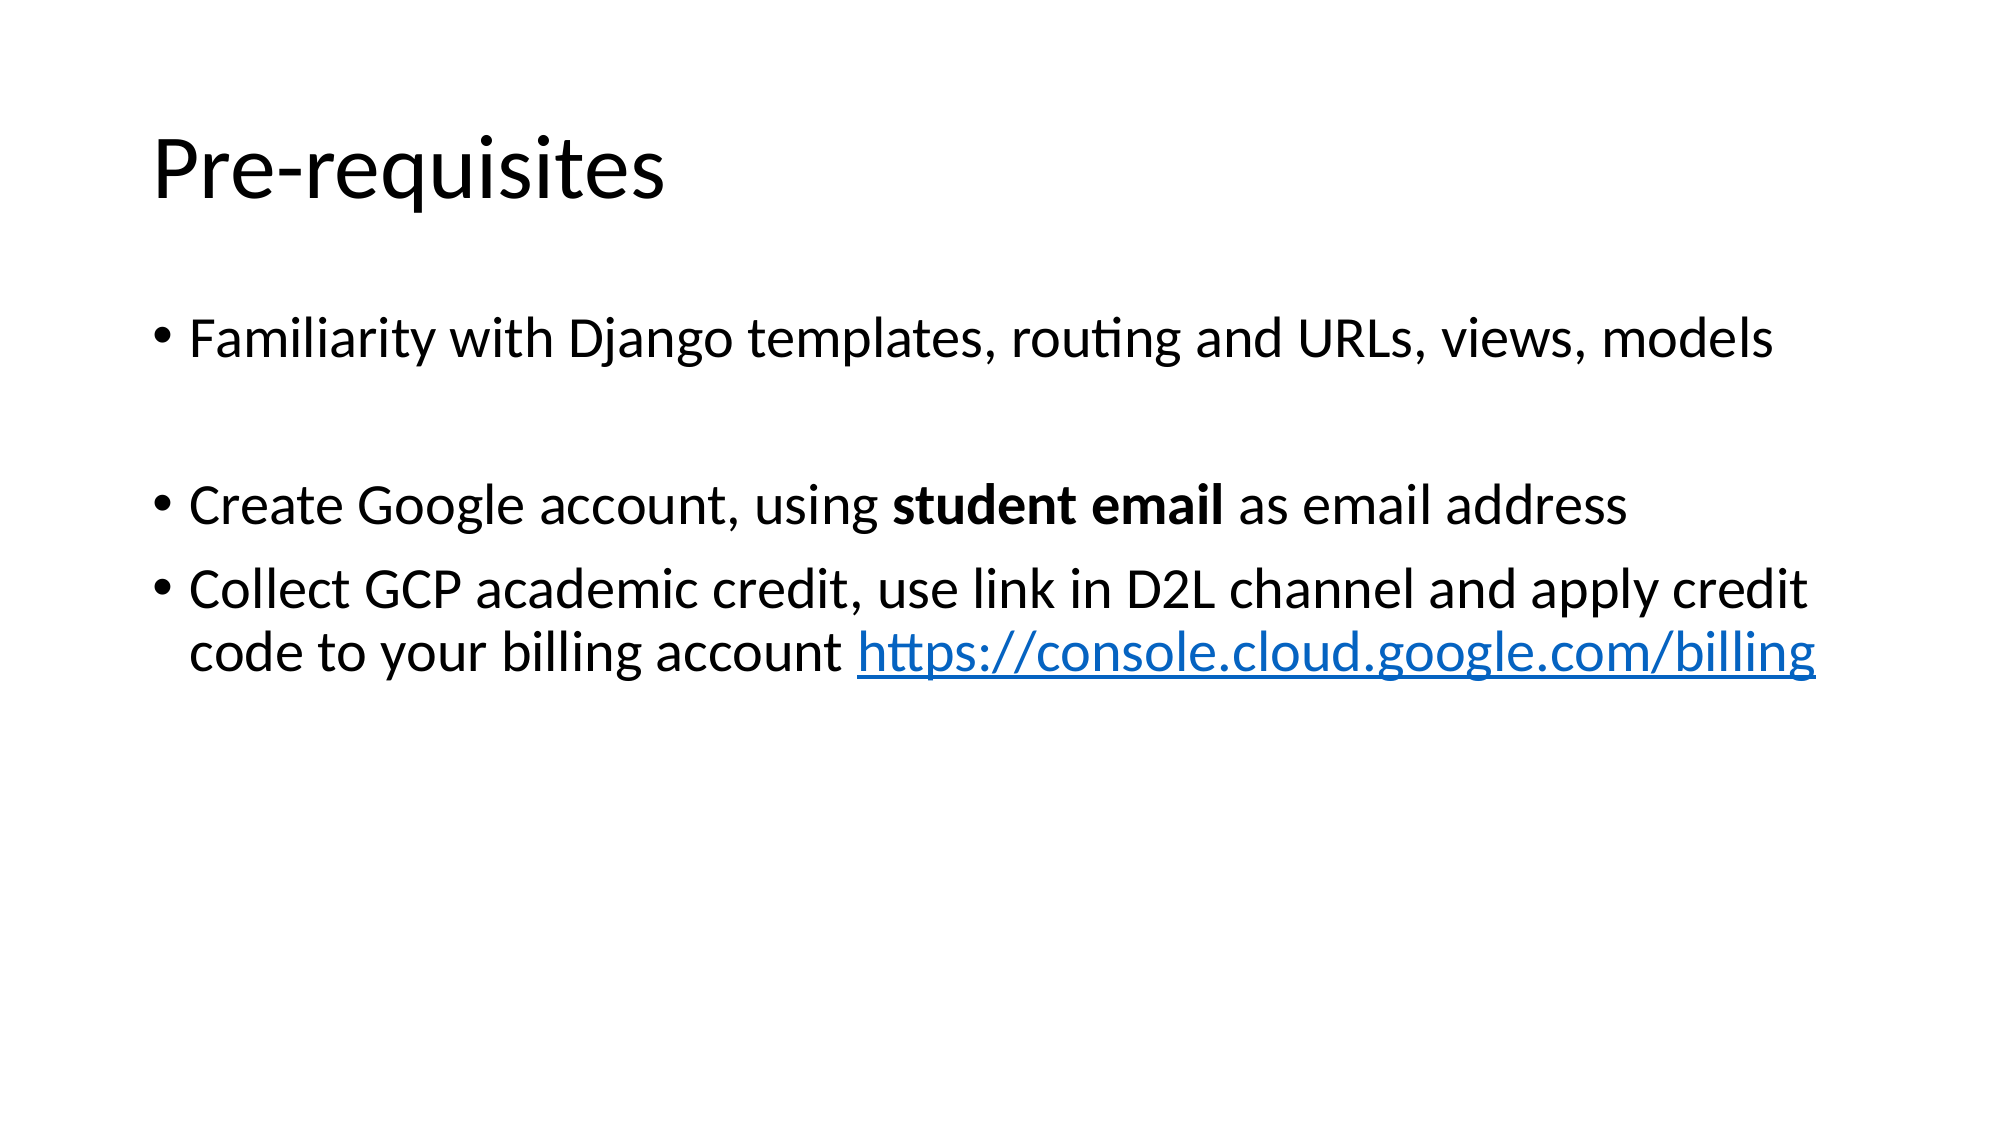

# Pre-requisites
Familiarity with Django templates, routing and URLs, views, models

Create Google account, using student email as email address
Collect GCP academic credit, use link in D2L channel and apply credit code to your billing account https://console.cloud.google.com/billing